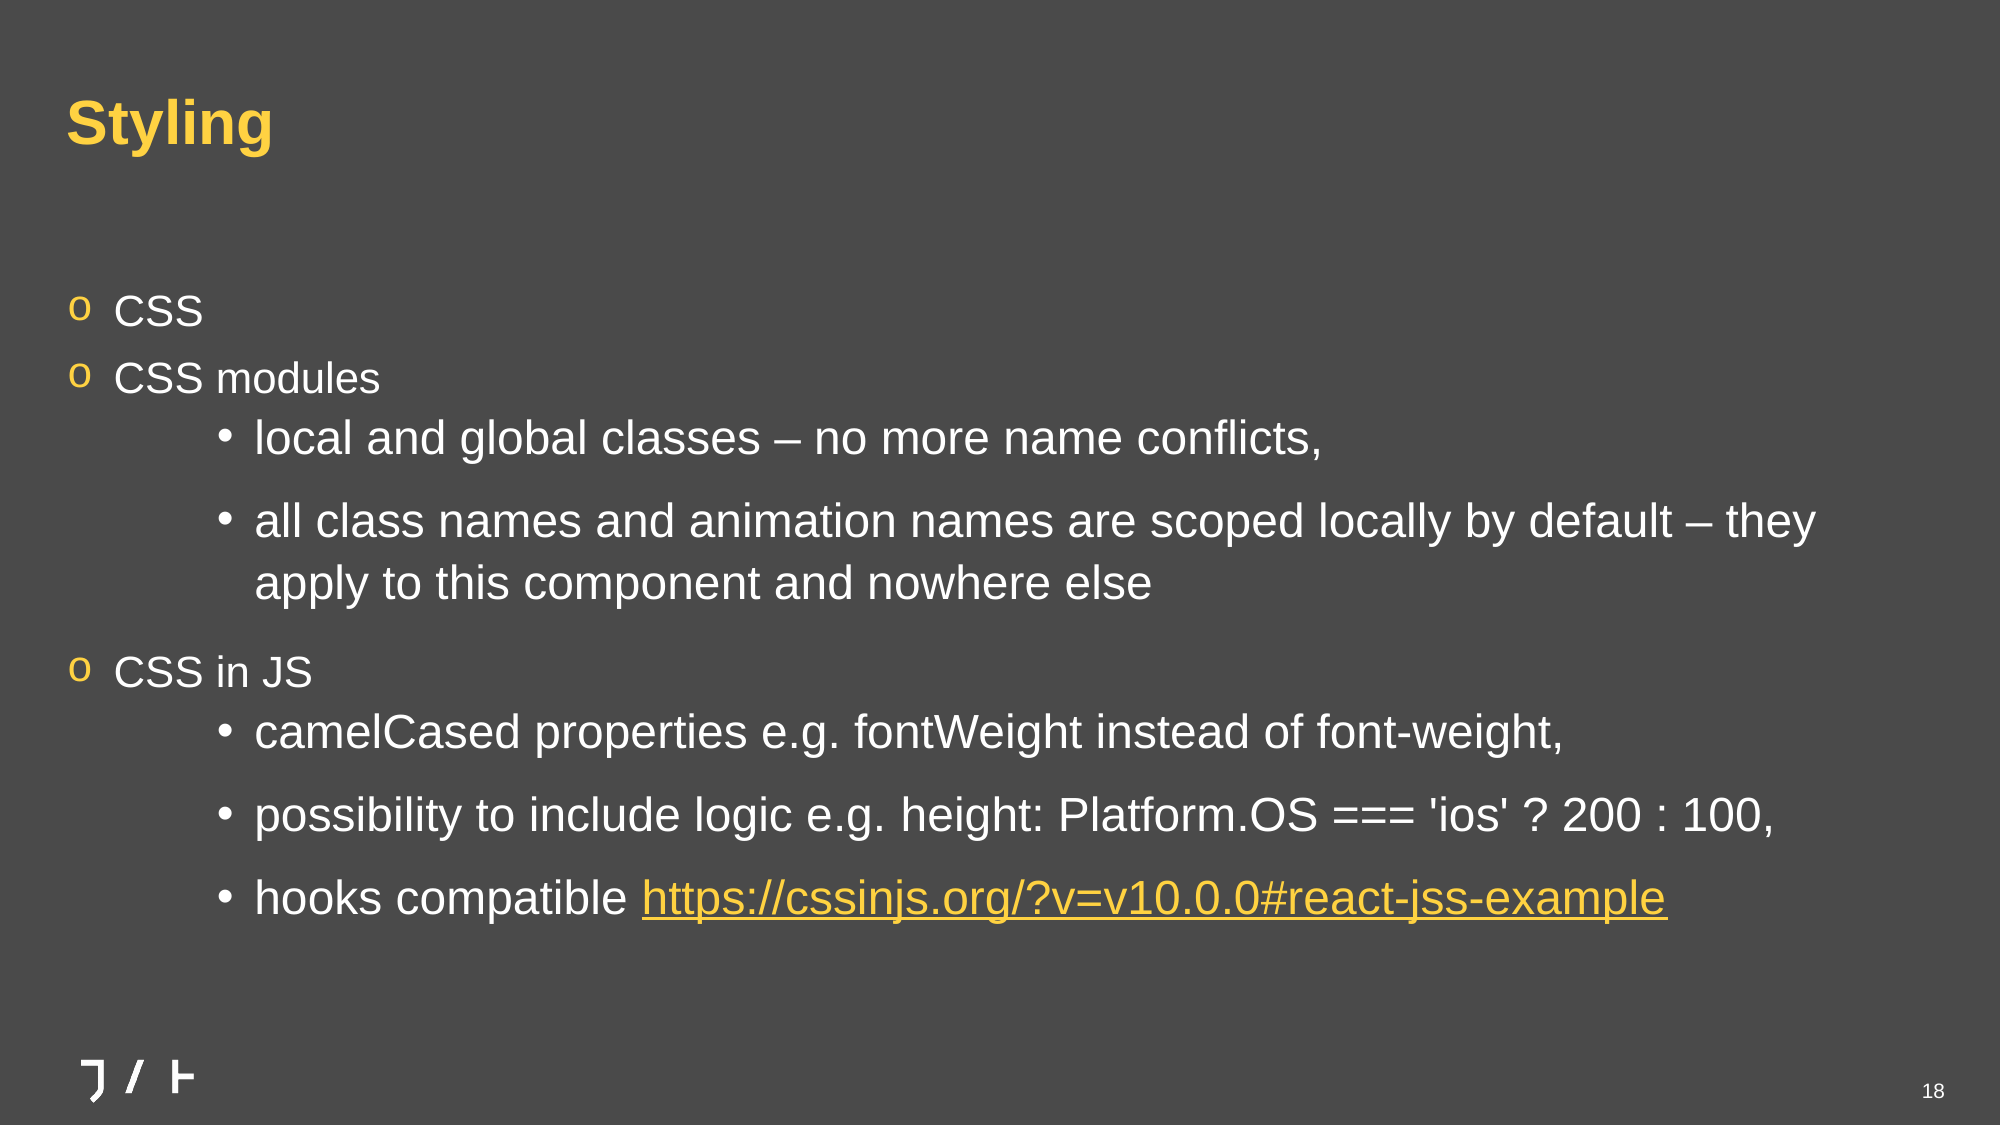

# Styling
CSS
CSS modules
local and global classes – no more name conflicts,
all class names and animation names are scoped locally by default – they apply to this component and nowhere else
CSS in JS
camelCased properties e.g. fontWeight instead of font-weight,
possibility to include logic e.g. height: Platform.OS === 'ios' ? 200 : 100,
hooks compatible https://cssinjs.org/?v=v10.0.0#react-jss-example
18